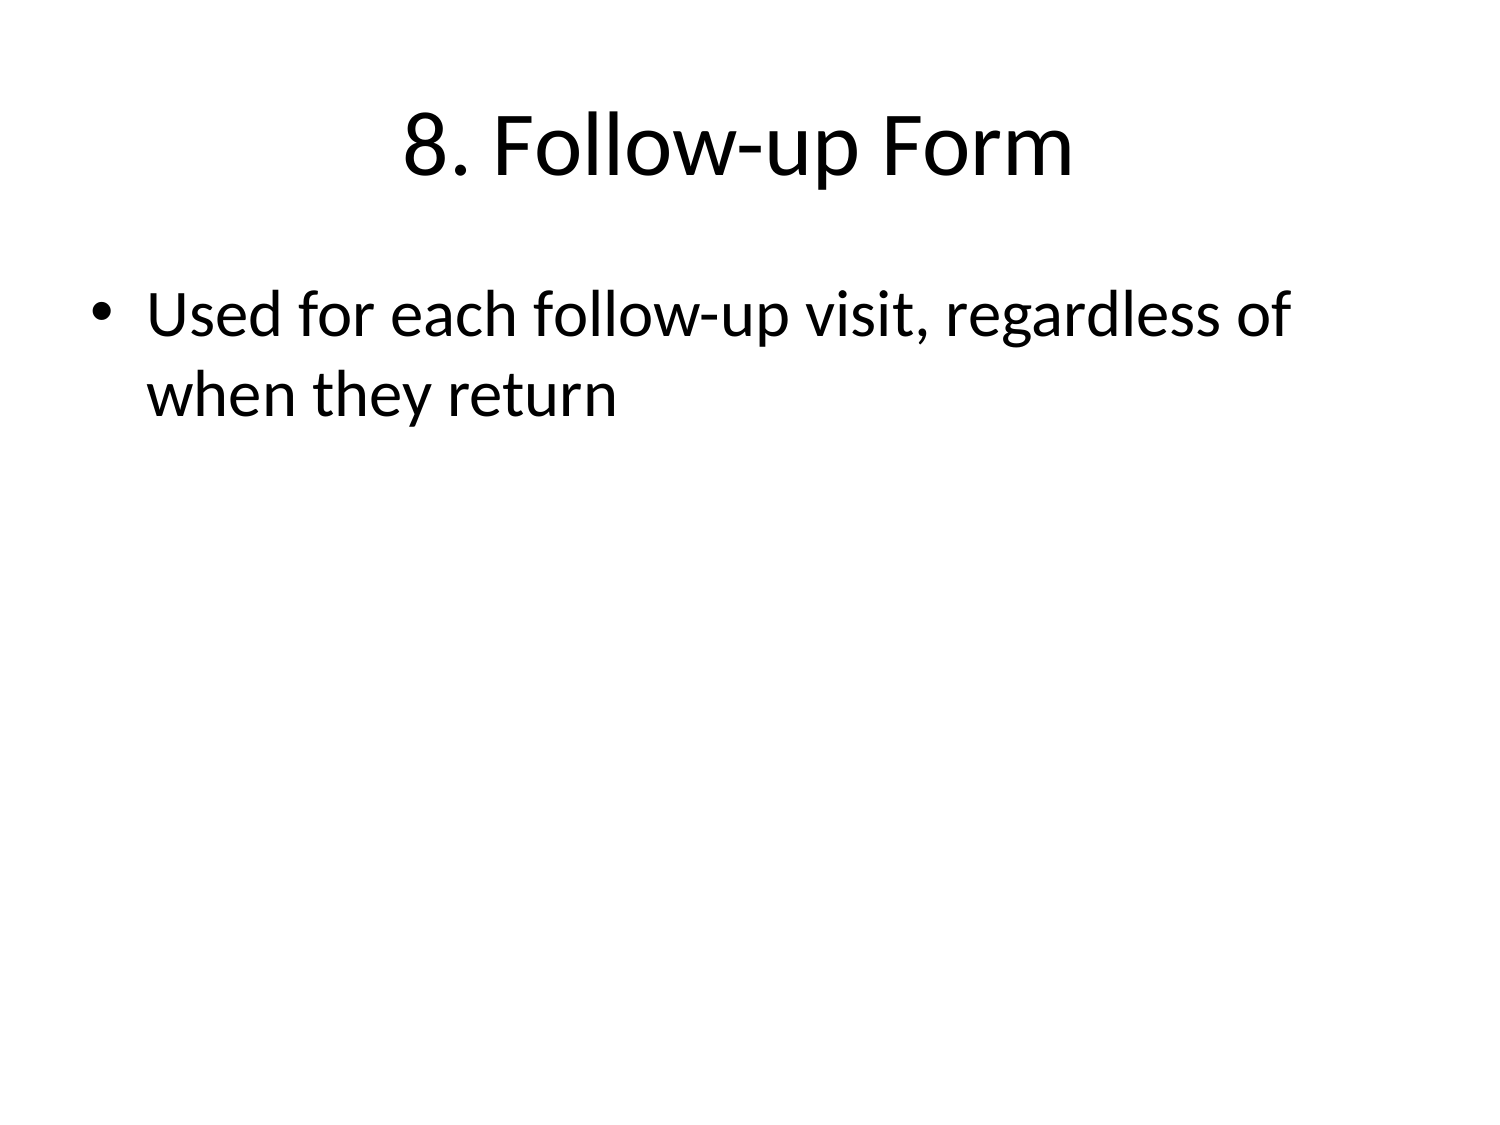

# 8. Follow-up Form
Used for each follow-up visit, regardless of when they return